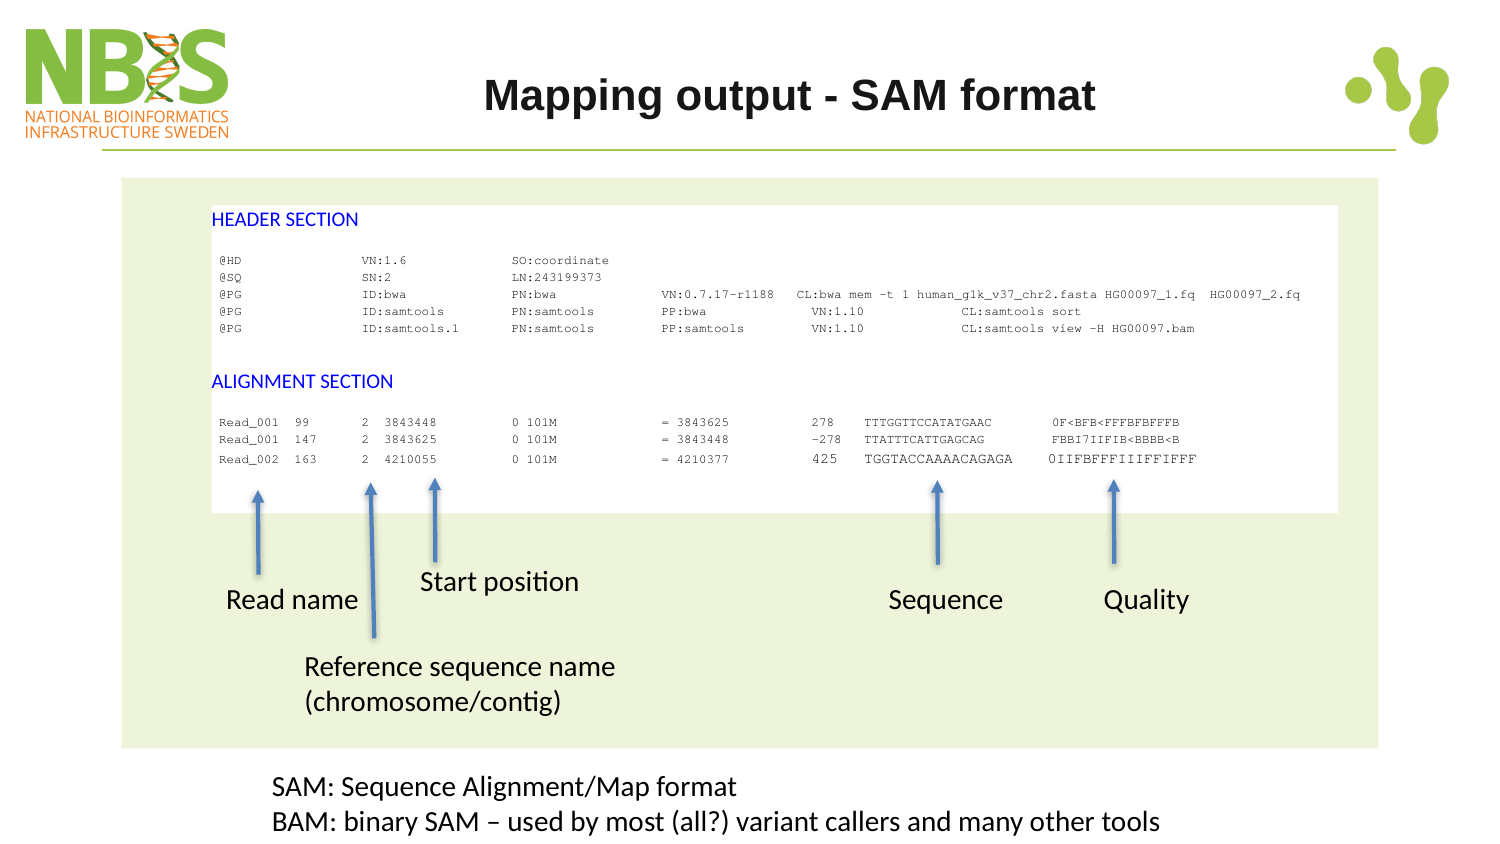

# Mapping output - SAM format

HEADER SECTION

 @HD	VN:1.6	SO:coordinate
 @SQ	SN:2	LN:243199373
 @PG	ID:bwa	PN:bwa	VN:0.7.17-r1188   CL:bwa mem -t 1 human_g1k_v37_chr2.fasta HG00097_1.fq  HG00097_2.fq
 @PG	ID:samtools	PN:samtools	PP:bwa	VN:1.10	CL:samtools sort
 @PG	ID:samtools.1	PN:samtools	PP:samtools	VN:1.10	CL:samtools view -H HG00097.bam

ALIGNMENT SECTION

 Read_001  99	2  3843448	0 101M	= 3843625	278    TTTGGTTCCATATGAAC        0F<BFB<FFFBFBFFFB
 Read_001  147	2  3843625	0 101M	= 3843448	-278   TTATTTCATTGAGCAG         FBBI7IIFIB<BBBB<B
 Read_002  163	2  4210055	0 101M	= 4210377	425   TGGTACCAAAACAGAGA    0IIFBFFFIIIFFIFFF

Start position
Sequence
Quality
Read name
Reference sequence name (chromosome/contig)
SAM: Sequence Alignment/Map format
BAM: binary SAM – used by most (all?) variant callers and many other tools